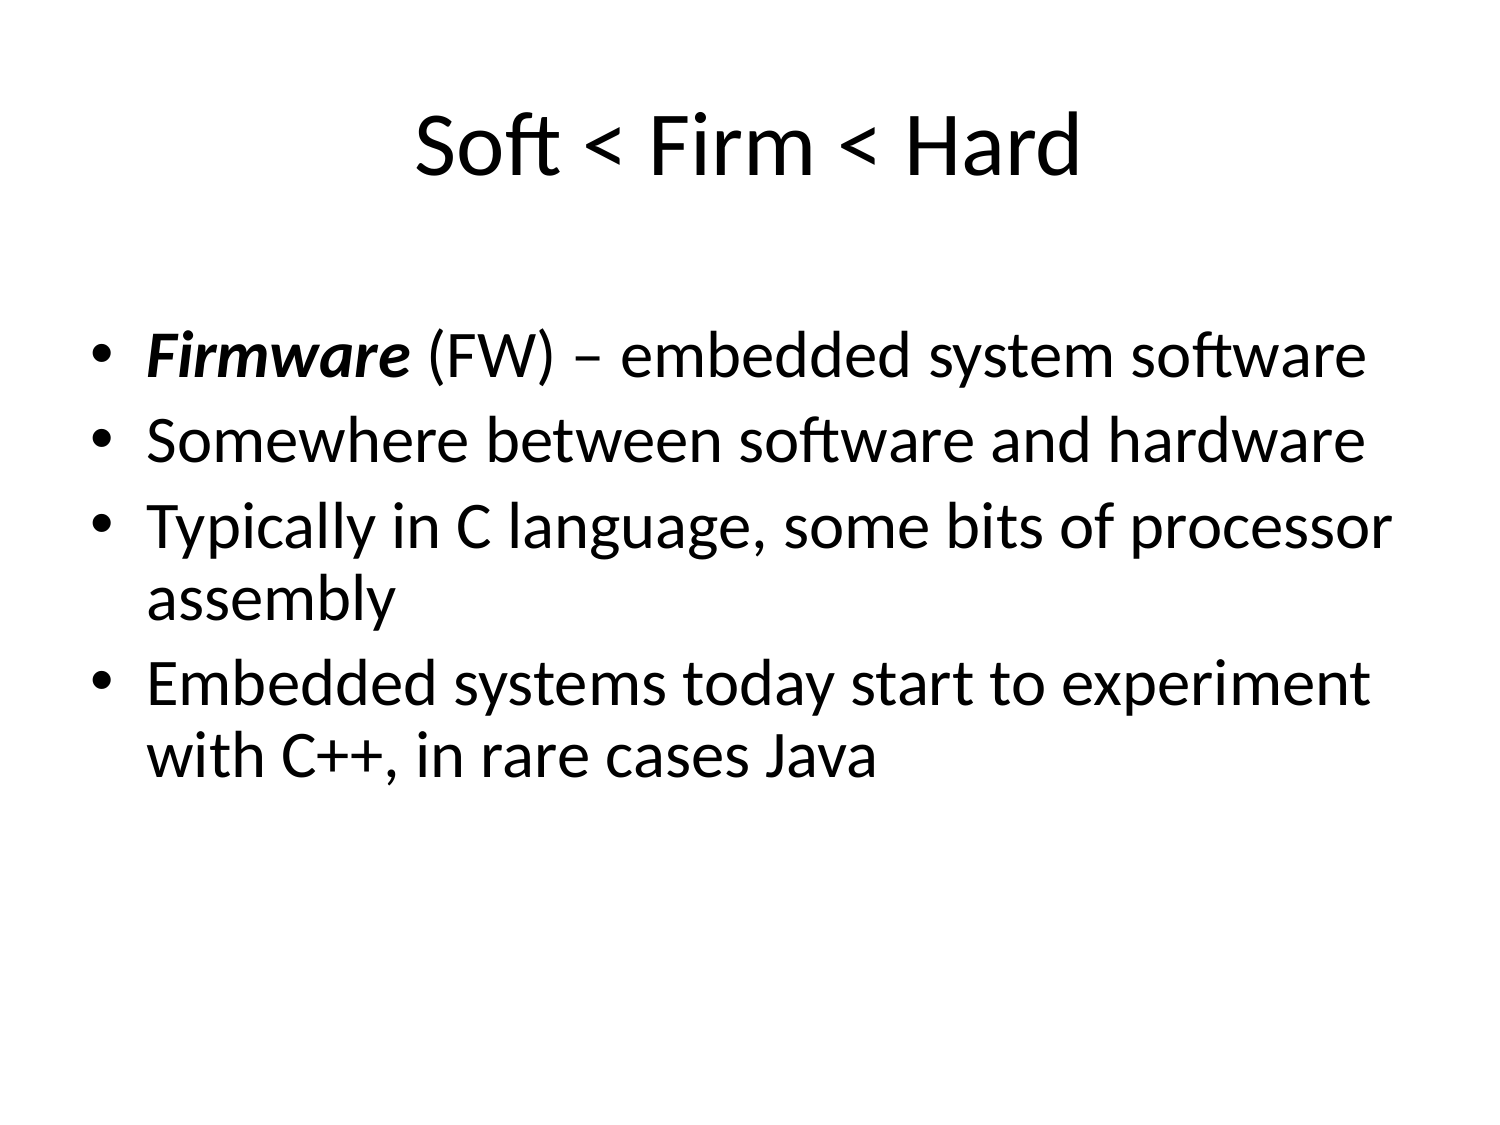

# Soft < Firm < Hard
Firmware (FW) – embedded system software
Somewhere between software and hardware
Typically in C language, some bits of processor assembly
Embedded systems today start to experiment with C++, in rare cases Java